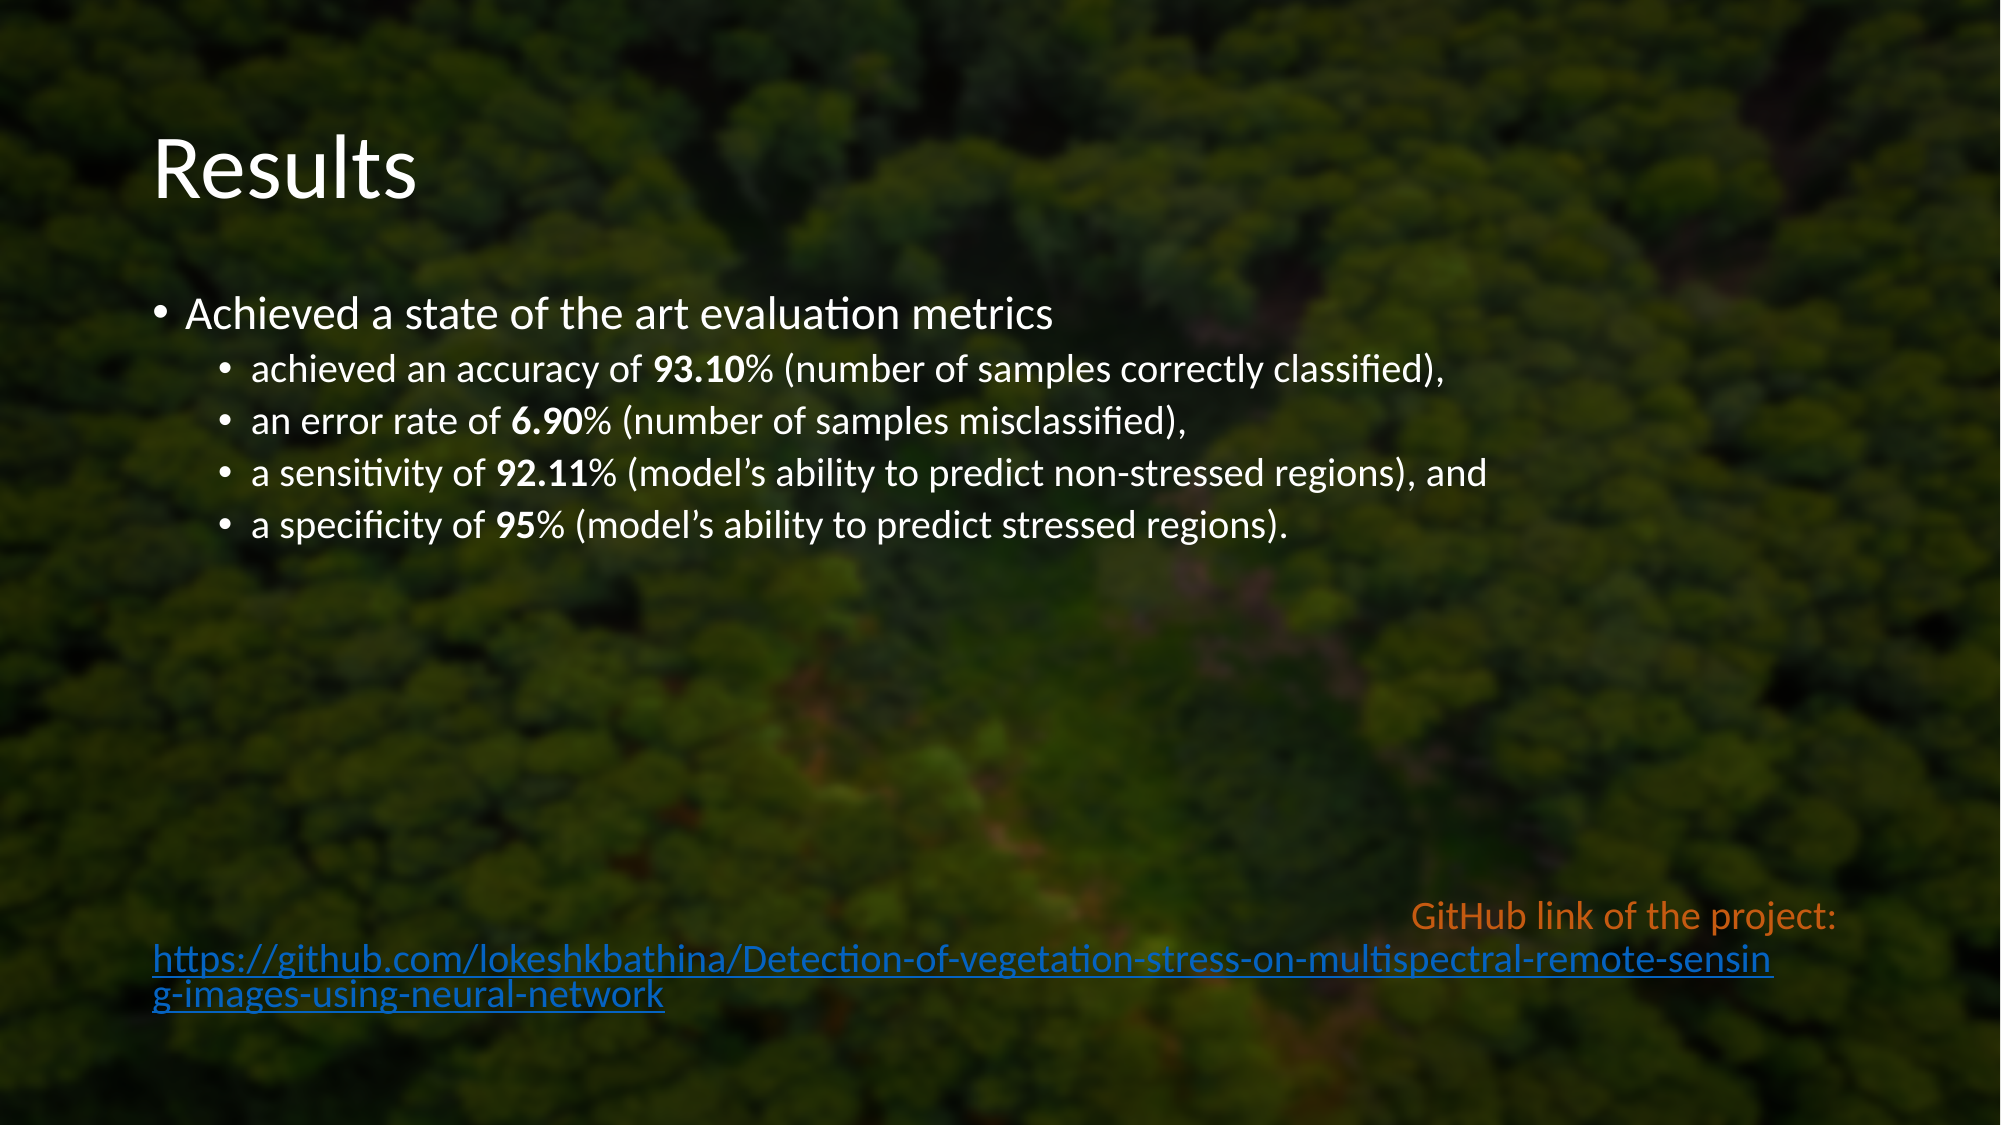

# Results
Achieved a state of the art evaluation metrics
achieved an accuracy of 93.10% (number of samples correctly classified),
an error rate of 6.90% (number of samples misclassified),
a sensitivity of 92.11% (model’s ability to predict non-stressed regions), and
a specificity of 95% (model’s ability to predict stressed regions).

GitHub link of the project: https://github.com/lokeshkbathina/Detection-of-vegetation-stress-on-multispectral-remote-sensing-images-using-neural-network